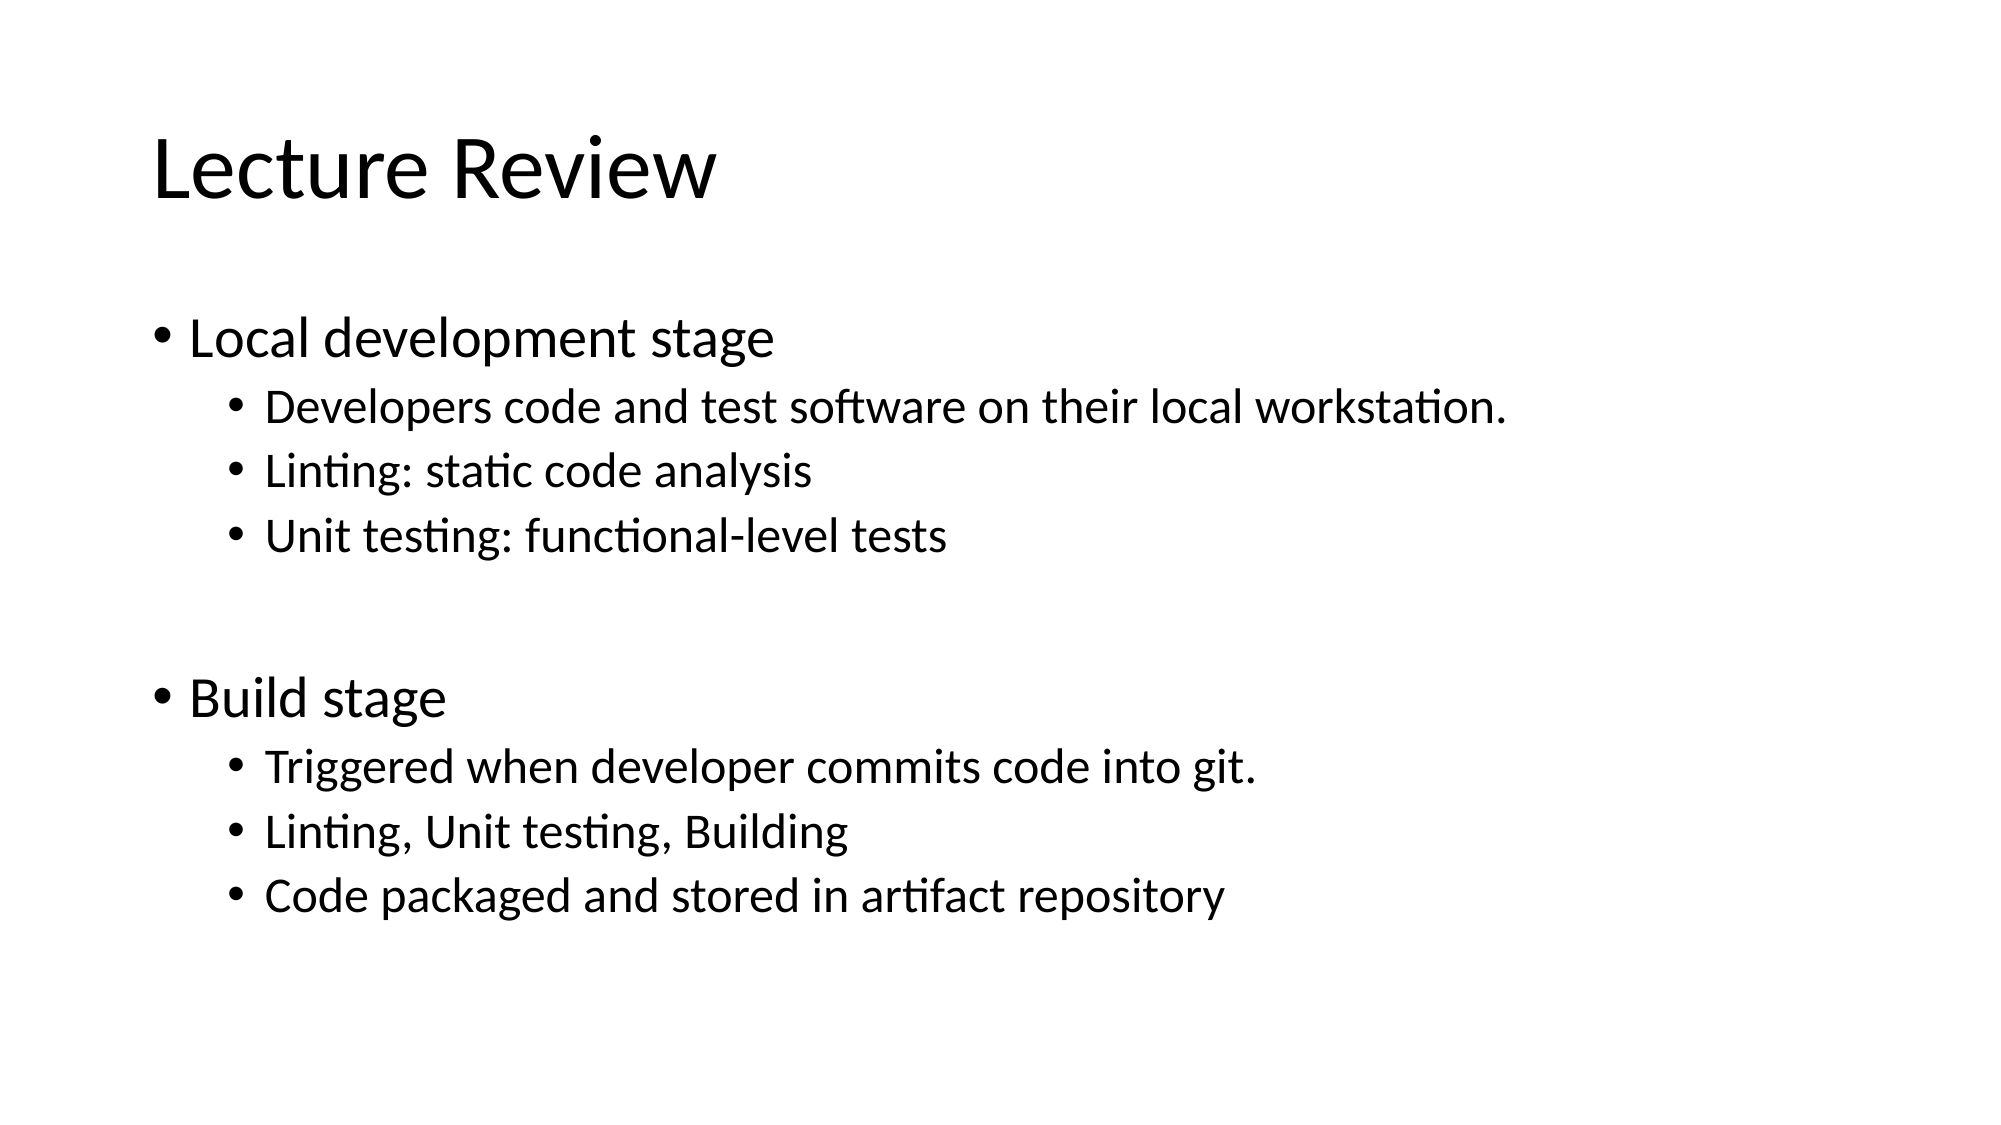

# Lecture Review
Local development stage
Developers code and test software on their local workstation.
Linting: static code analysis
Unit testing: functional-level tests

Build stage
Triggered when developer commits code into git.
Linting, Unit testing, Building
Code packaged and stored in artifact repository